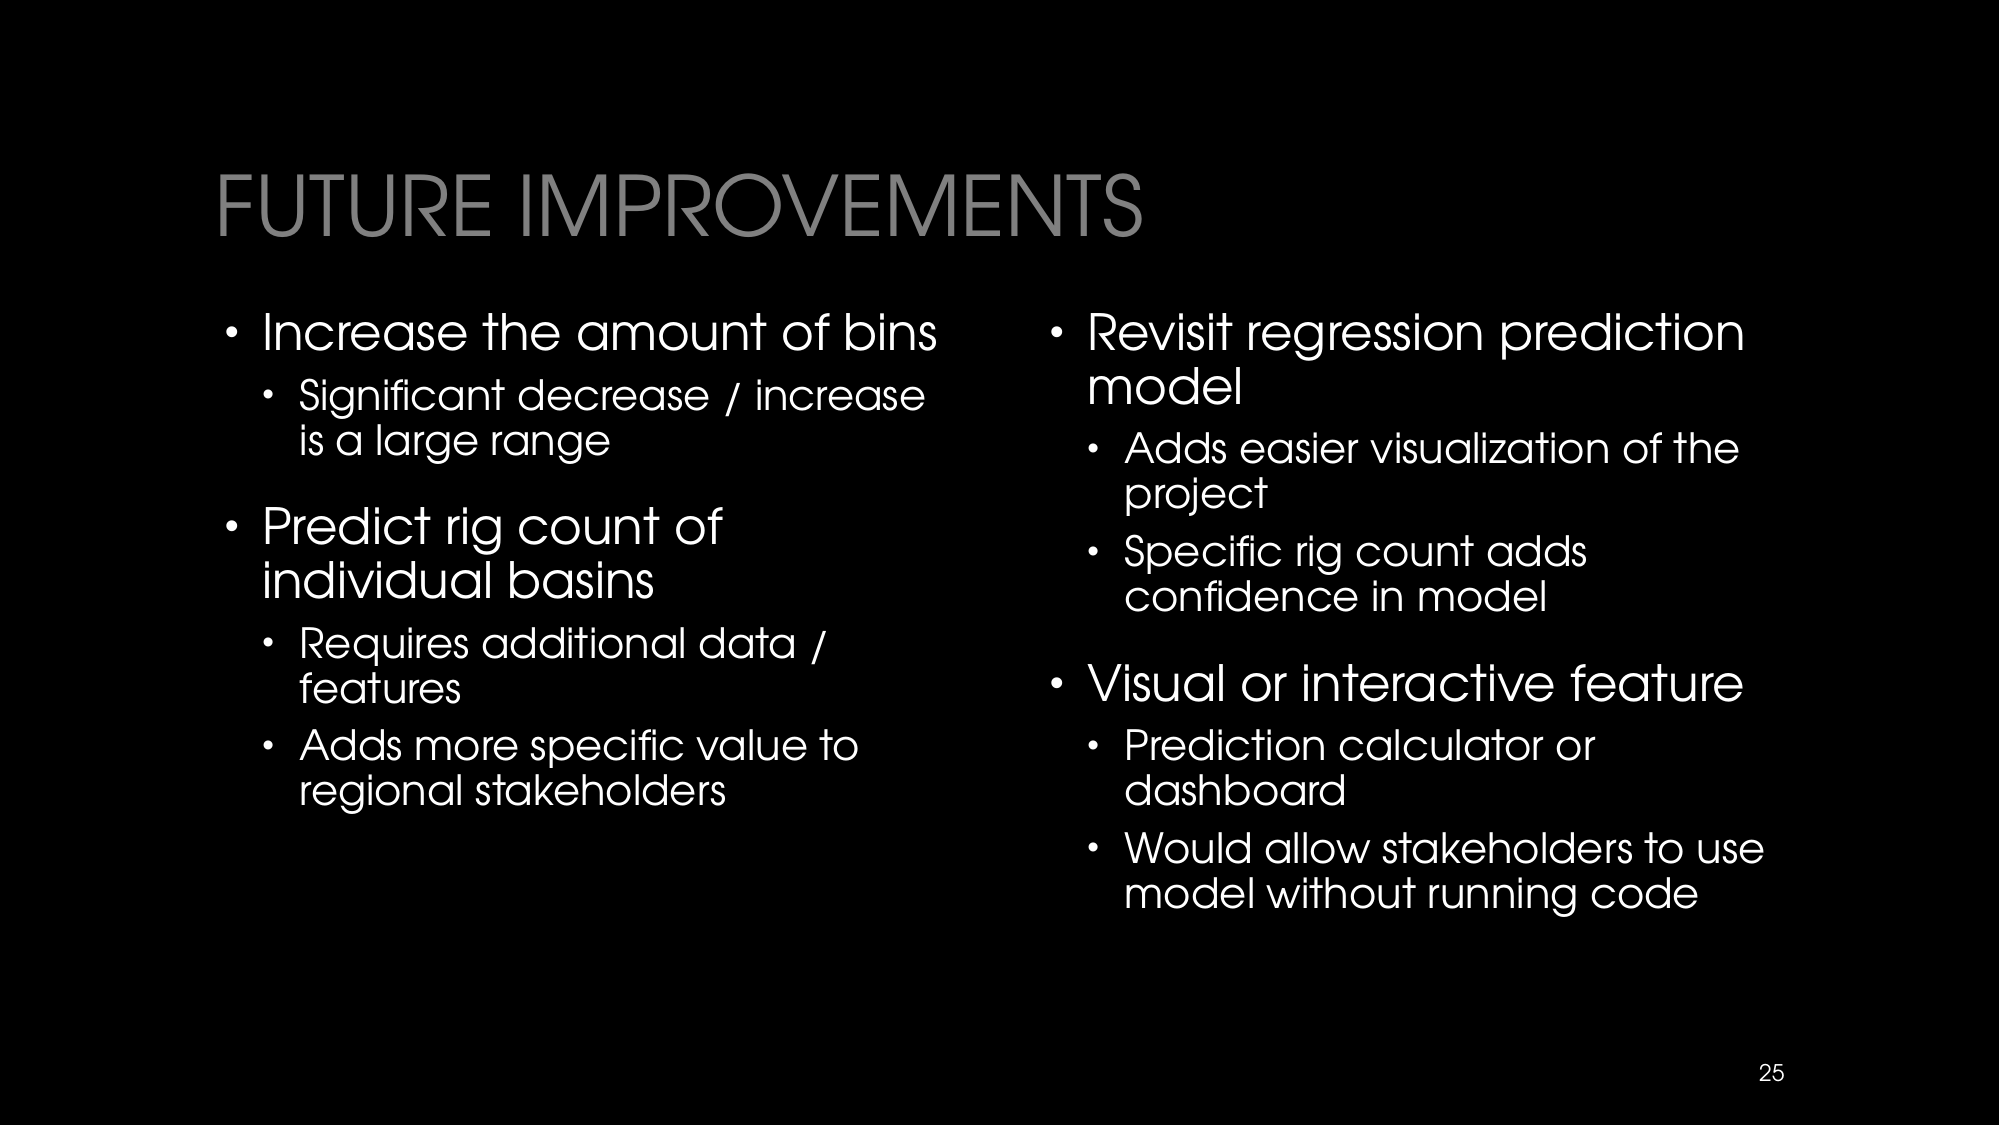

# FUTURE IMPROVEMENTS
Increase the amount of bins
Significant decrease / increase is a large range
Predict rig count of individual basins
Requires additional data / features
Adds more specific value to regional stakeholders
Revisit regression prediction model
Adds easier visualization of the project
Specific rig count adds confidence in model
Visual or interactive feature
Prediction calculator or dashboard
Would allow stakeholders to use model without running code

25